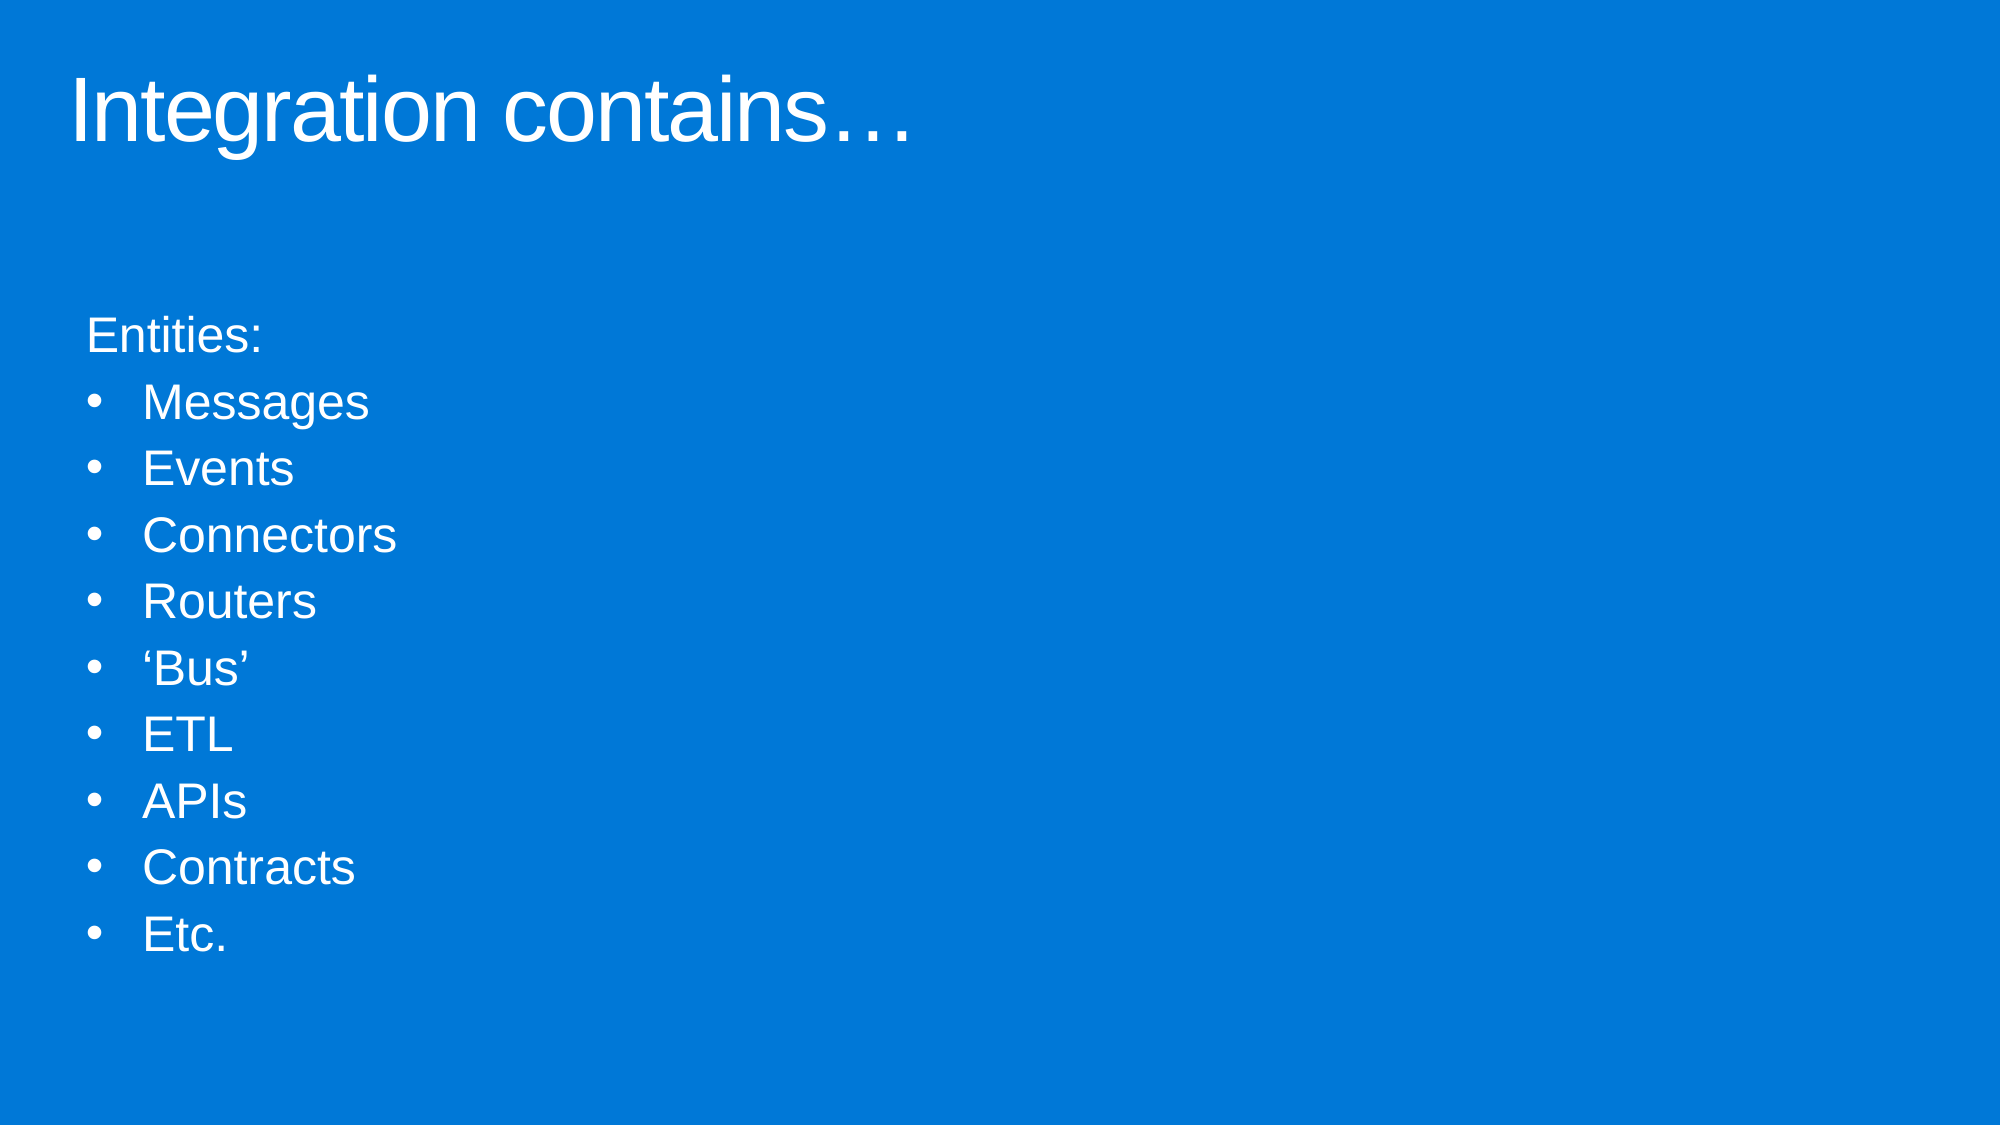

# Integration contains…
Entities:
Messages
Events
Connectors
Routers
‘Bus’
ETL
APIs
Contracts
Etc.